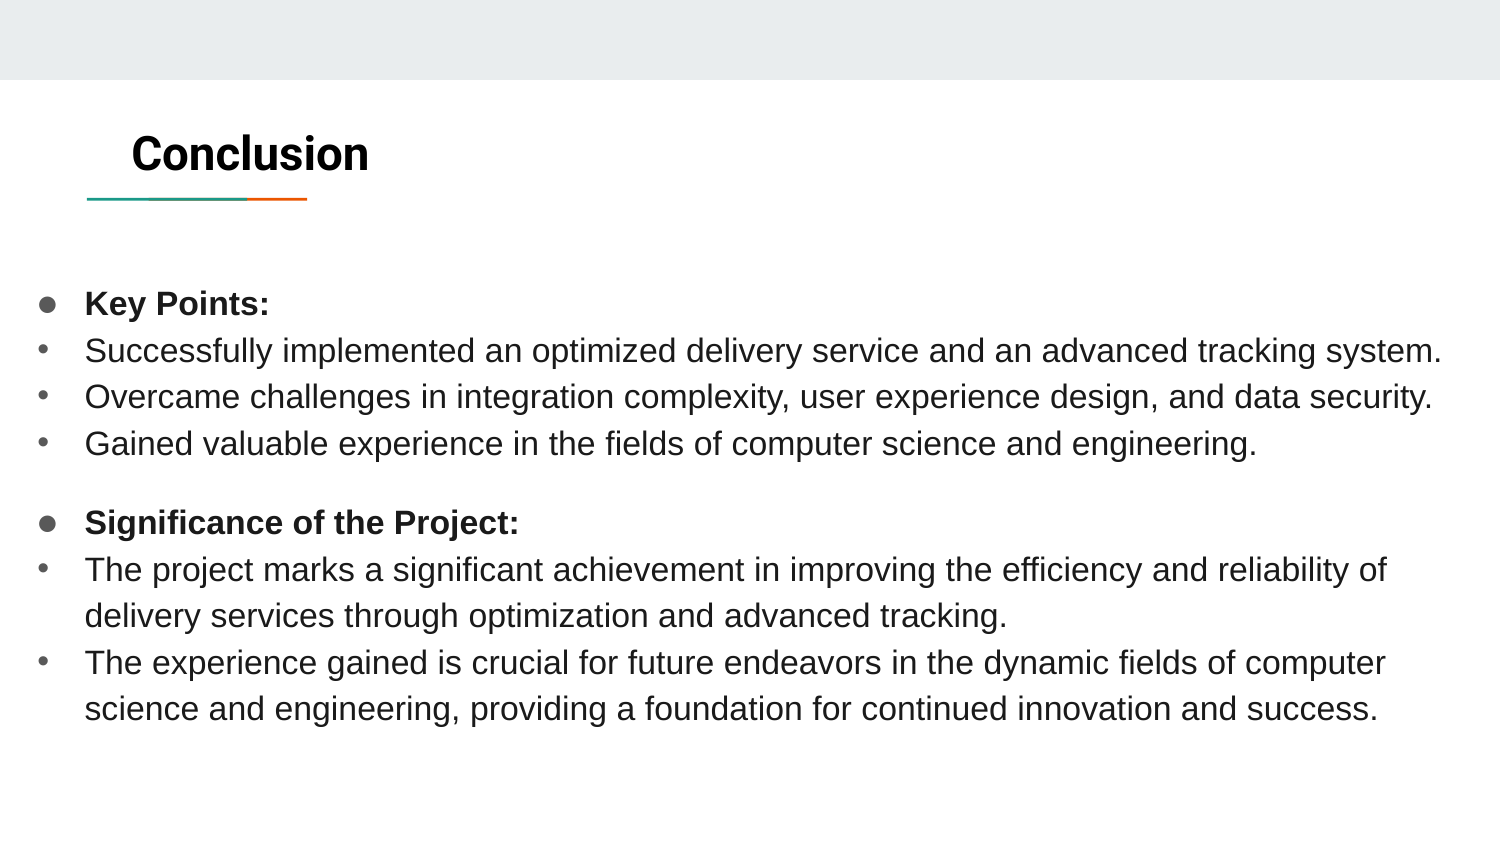

# Conclusion

Key Points:
Successfully implemented an optimized delivery service and an advanced tracking system.
Overcame challenges in integration complexity, user experience design, and data security.
Gained valuable experience in the fields of computer science and engineering.

Significance of the Project:
The project marks a significant achievement in improving the efficiency and reliability of delivery services through optimization and advanced tracking.
The experience gained is crucial for future endeavors in the dynamic fields of computer science and engineering, providing a foundation for continued innovation and success.